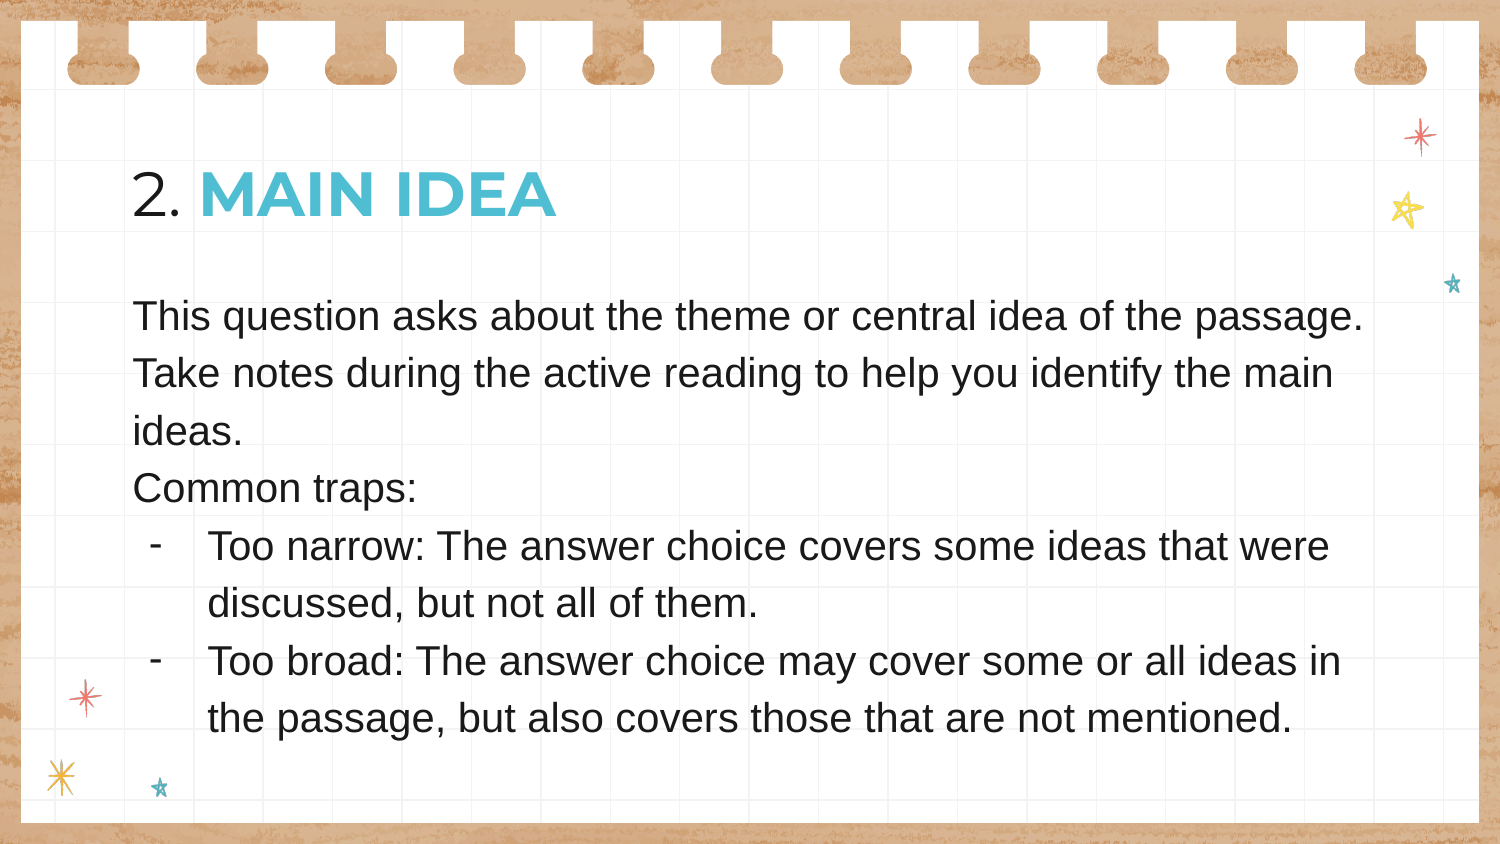

# 2. MAIN IDEA
This question asks about the theme or central idea of the passage. Take notes during the active reading to help you identify the main ideas.
Common traps:
Too narrow: The answer choice covers some ideas that were discussed, but not all of them.
Too broad: The answer choice may cover some or all ideas in the passage, but also covers those that are not mentioned.